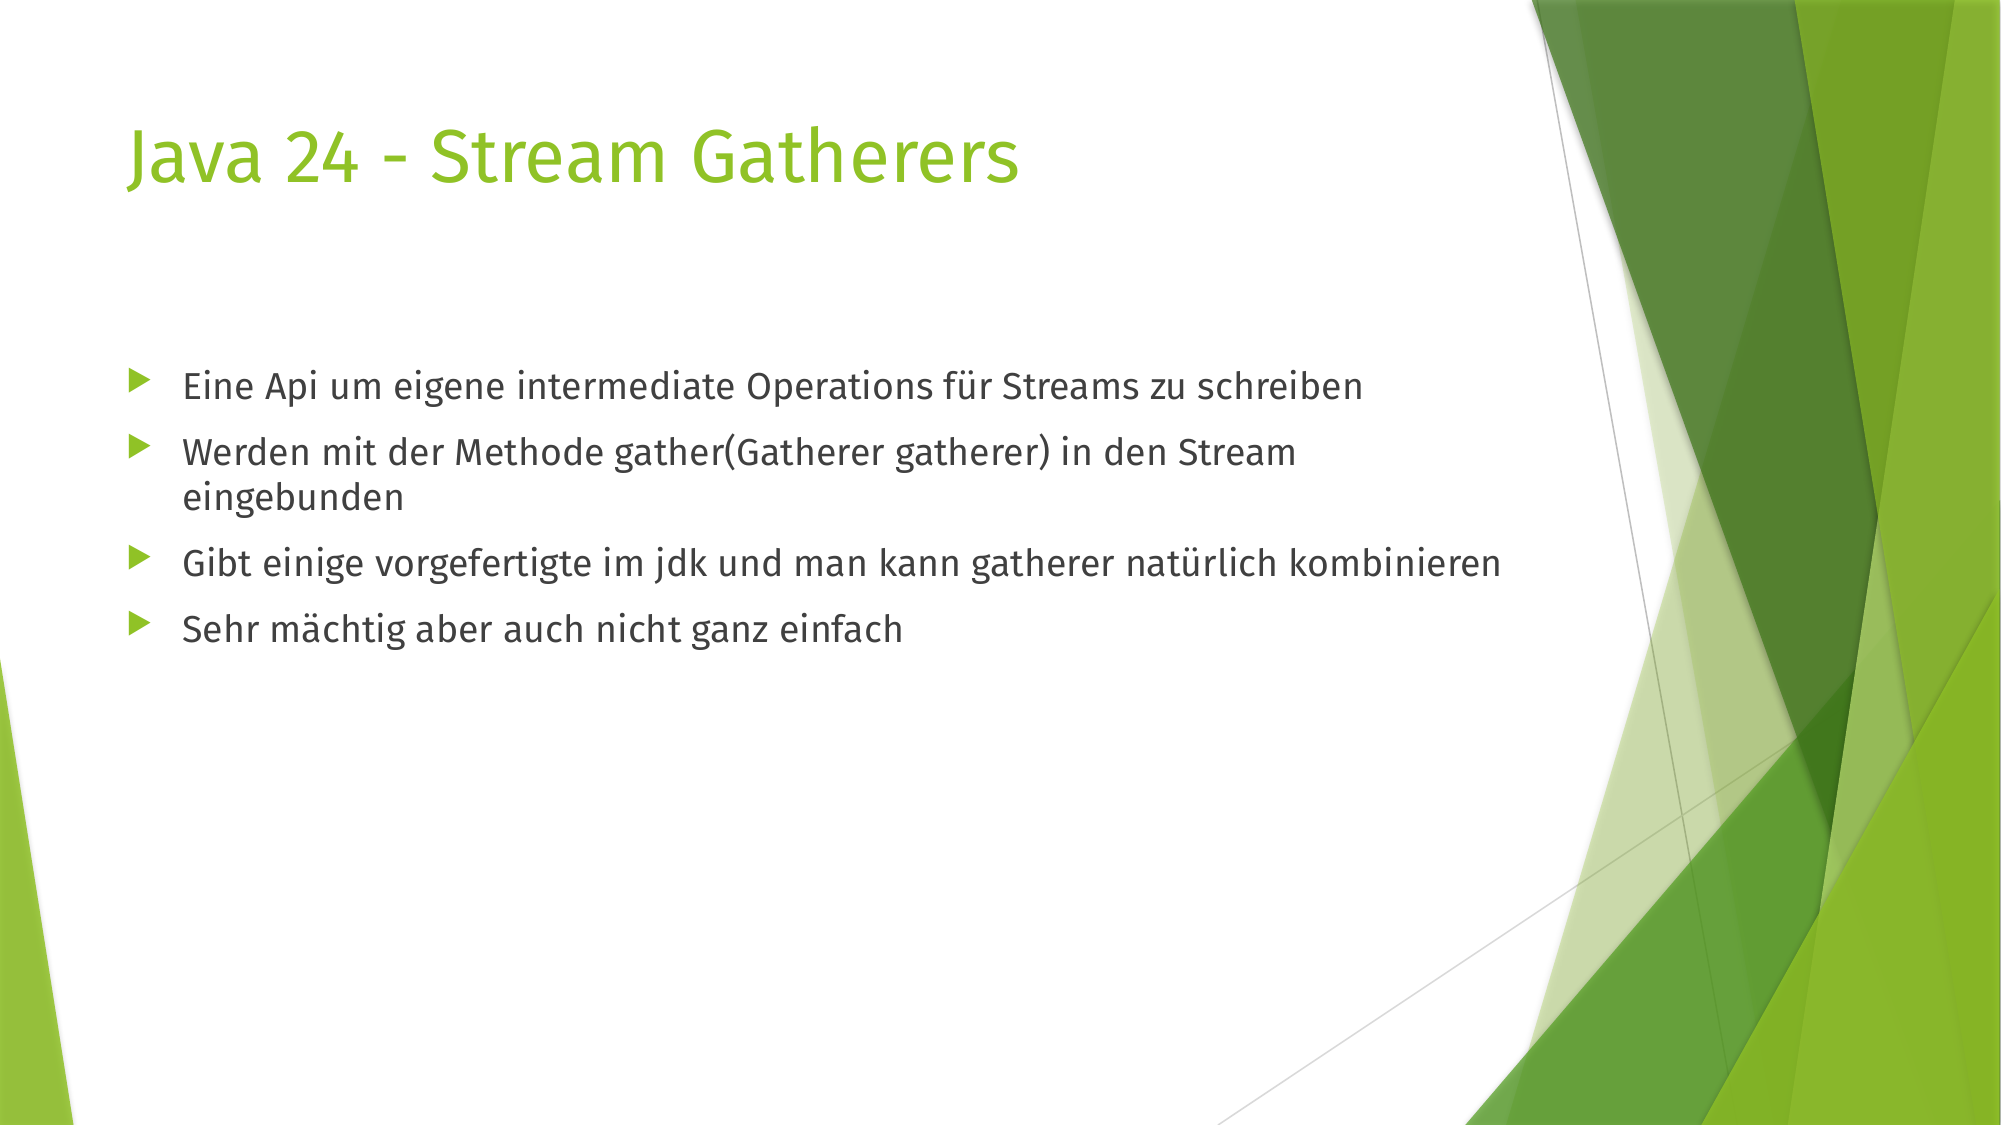

# Java 24 - Stream Gatherers
Eine Api um eigene intermediate Operations für Streams zu schreiben
Werden mit der Methode gather(Gatherer gatherer) in den Stream eingebunden
Gibt einige vorgefertigte im jdk und man kann gatherer natürlich kombinieren
Sehr mächtig aber auch nicht ganz einfach